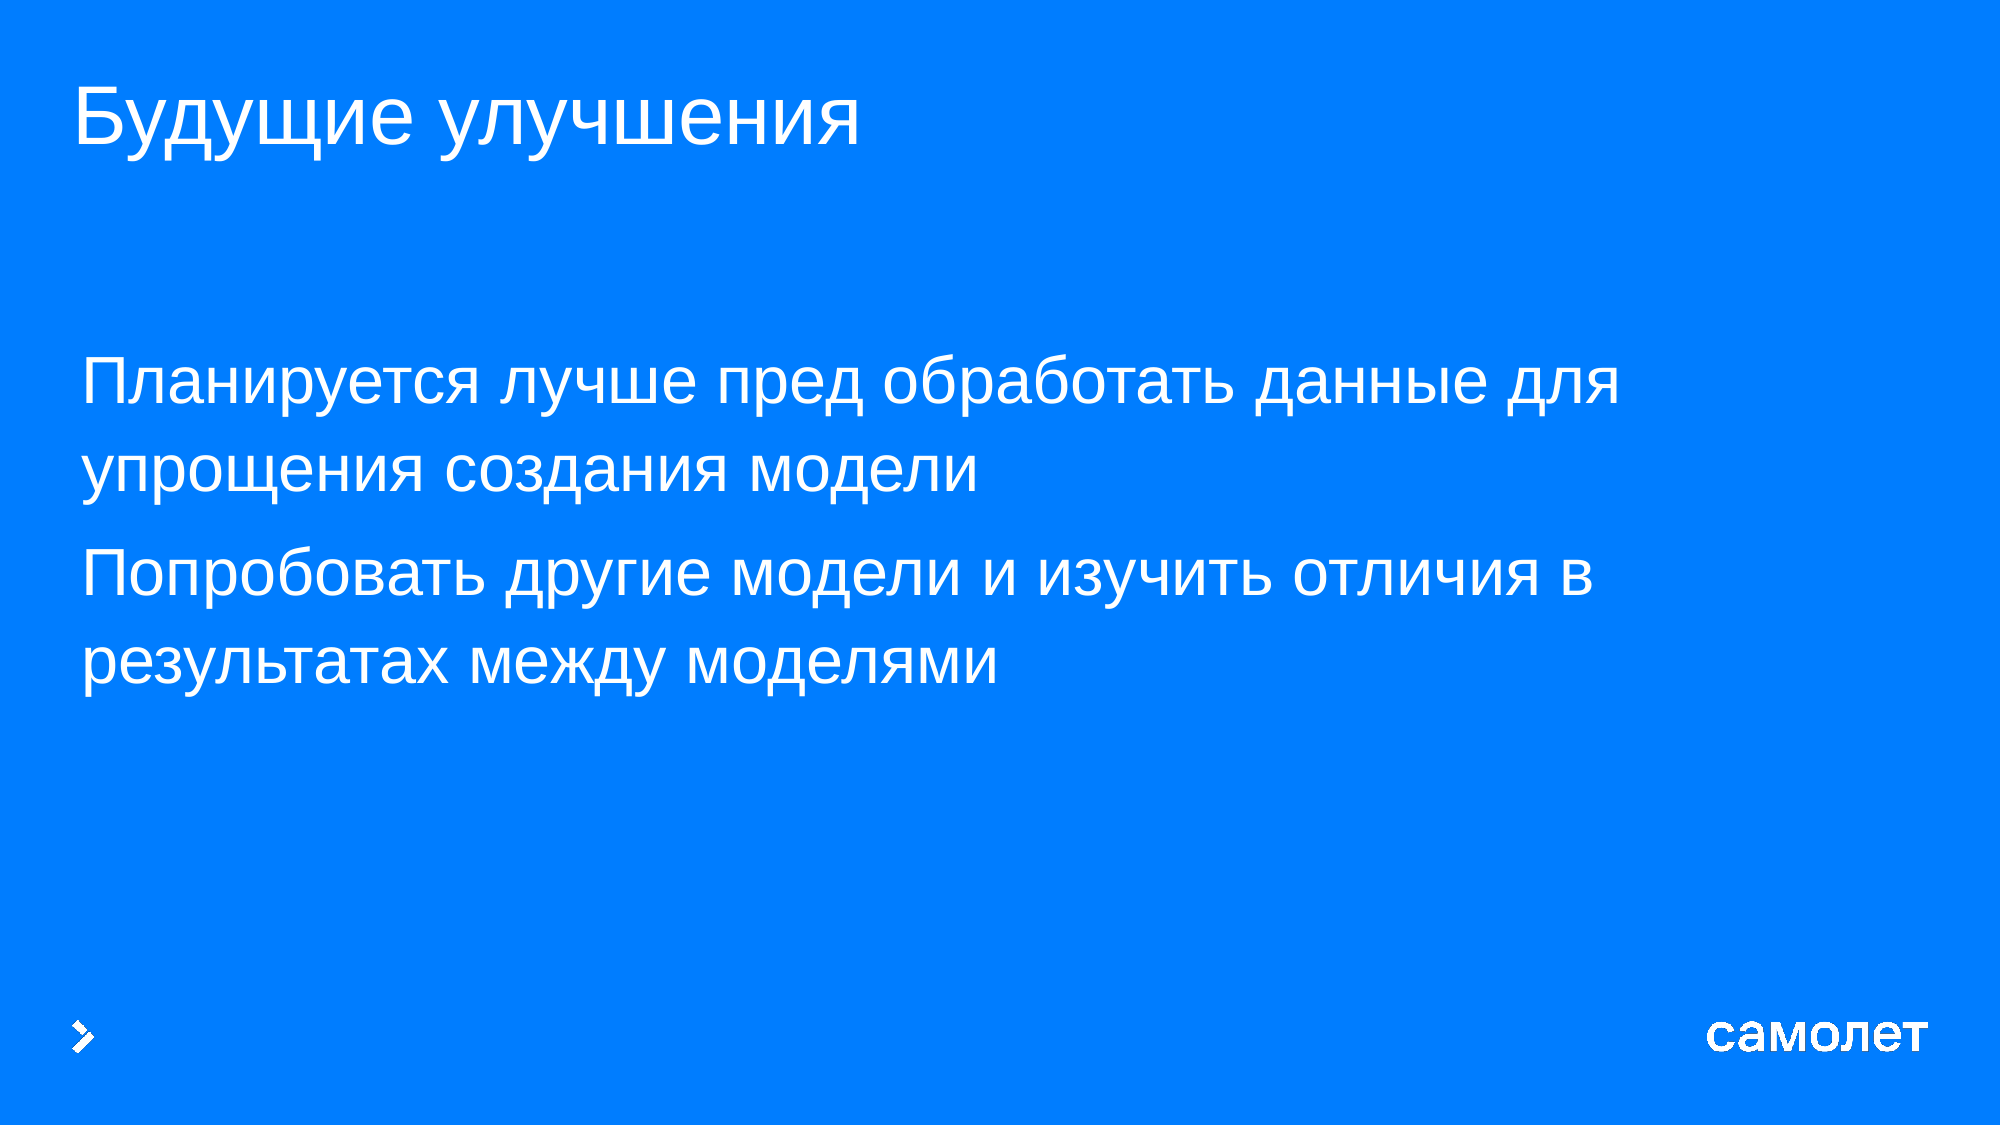

# Будущие улучшения
Планируется лучше пред обработать данные для упрощения создания модели
Попробовать другие модели и изучить отличия в результатах между моделями